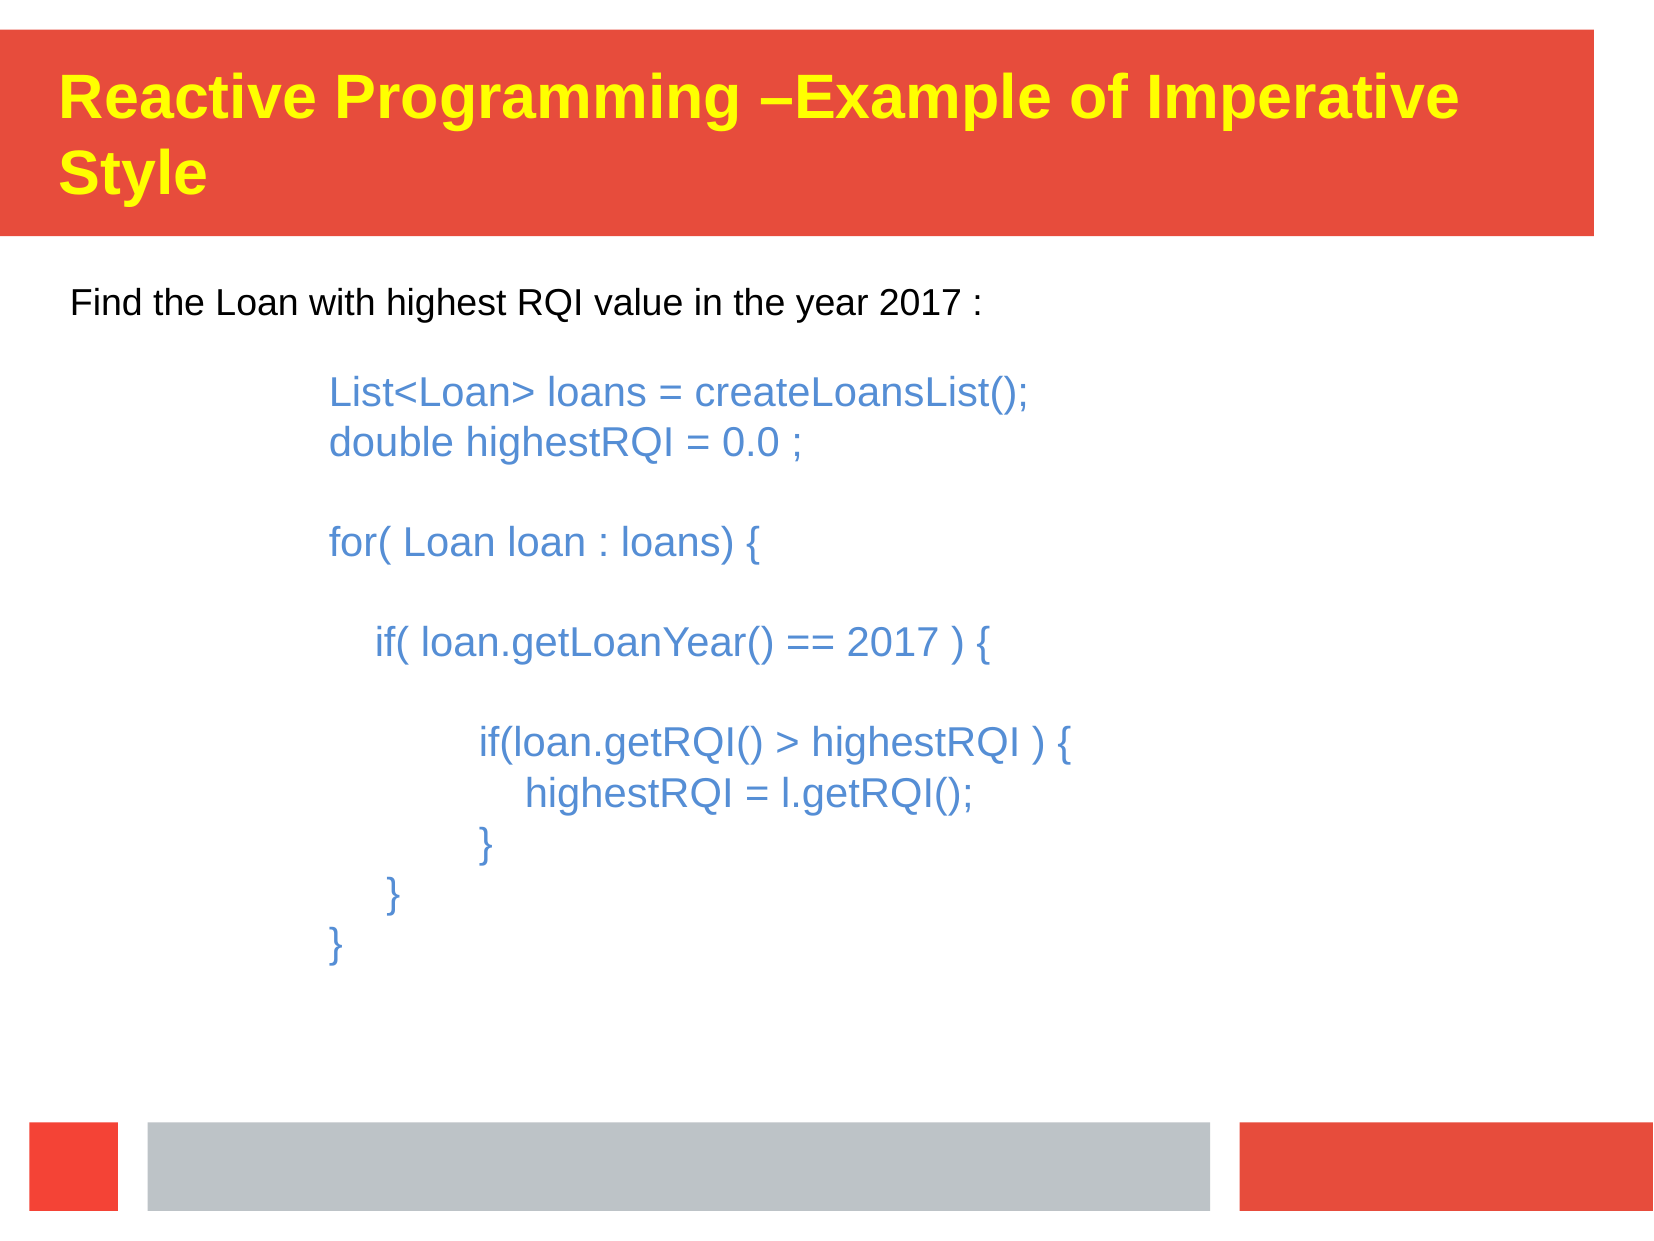

Reactive Programming –Example of Imperative Style
Find the Loan with highest RQI value in the year 2017 :
List<Loan> loans = createLoansList();
double highestRQI = 0.0 ;

for( Loan loan : loans) {

    if( loan.getLoanYear() == 2017 ) {

	if(loan.getRQI() > highestRQI ) {
	    highestRQI = l.getRQI();
	}
     }
}